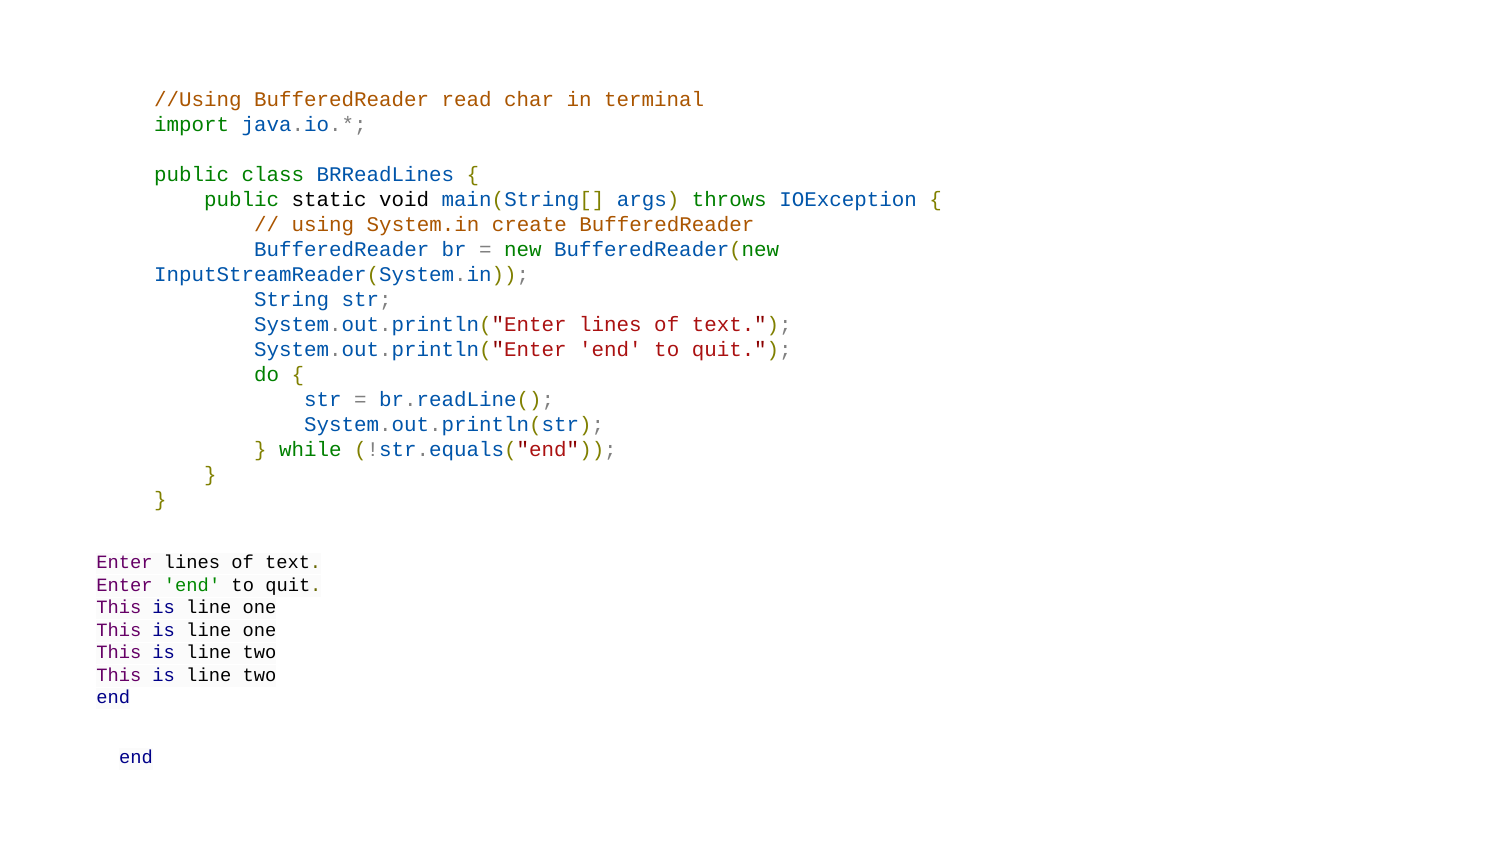

//Using BufferedReader read char in terminal
import java.io.*;

public class BRReadLines {
    public static void main(String[] args) throws IOException {
        // using System.in create BufferedReader
        BufferedReader br = new BufferedReader(new InputStreamReader(System.in));
        String str;
        System.out.println("Enter lines of text.");
        System.out.println("Enter 'end' to quit.");
        do {
            str = br.readLine();
            System.out.println(str);
        } while (!str.equals("end"));
    }
}
Enter lines of text.
Enter 'end' to quit.
This is line one
This is line one
This is line two
This is line two
end
end